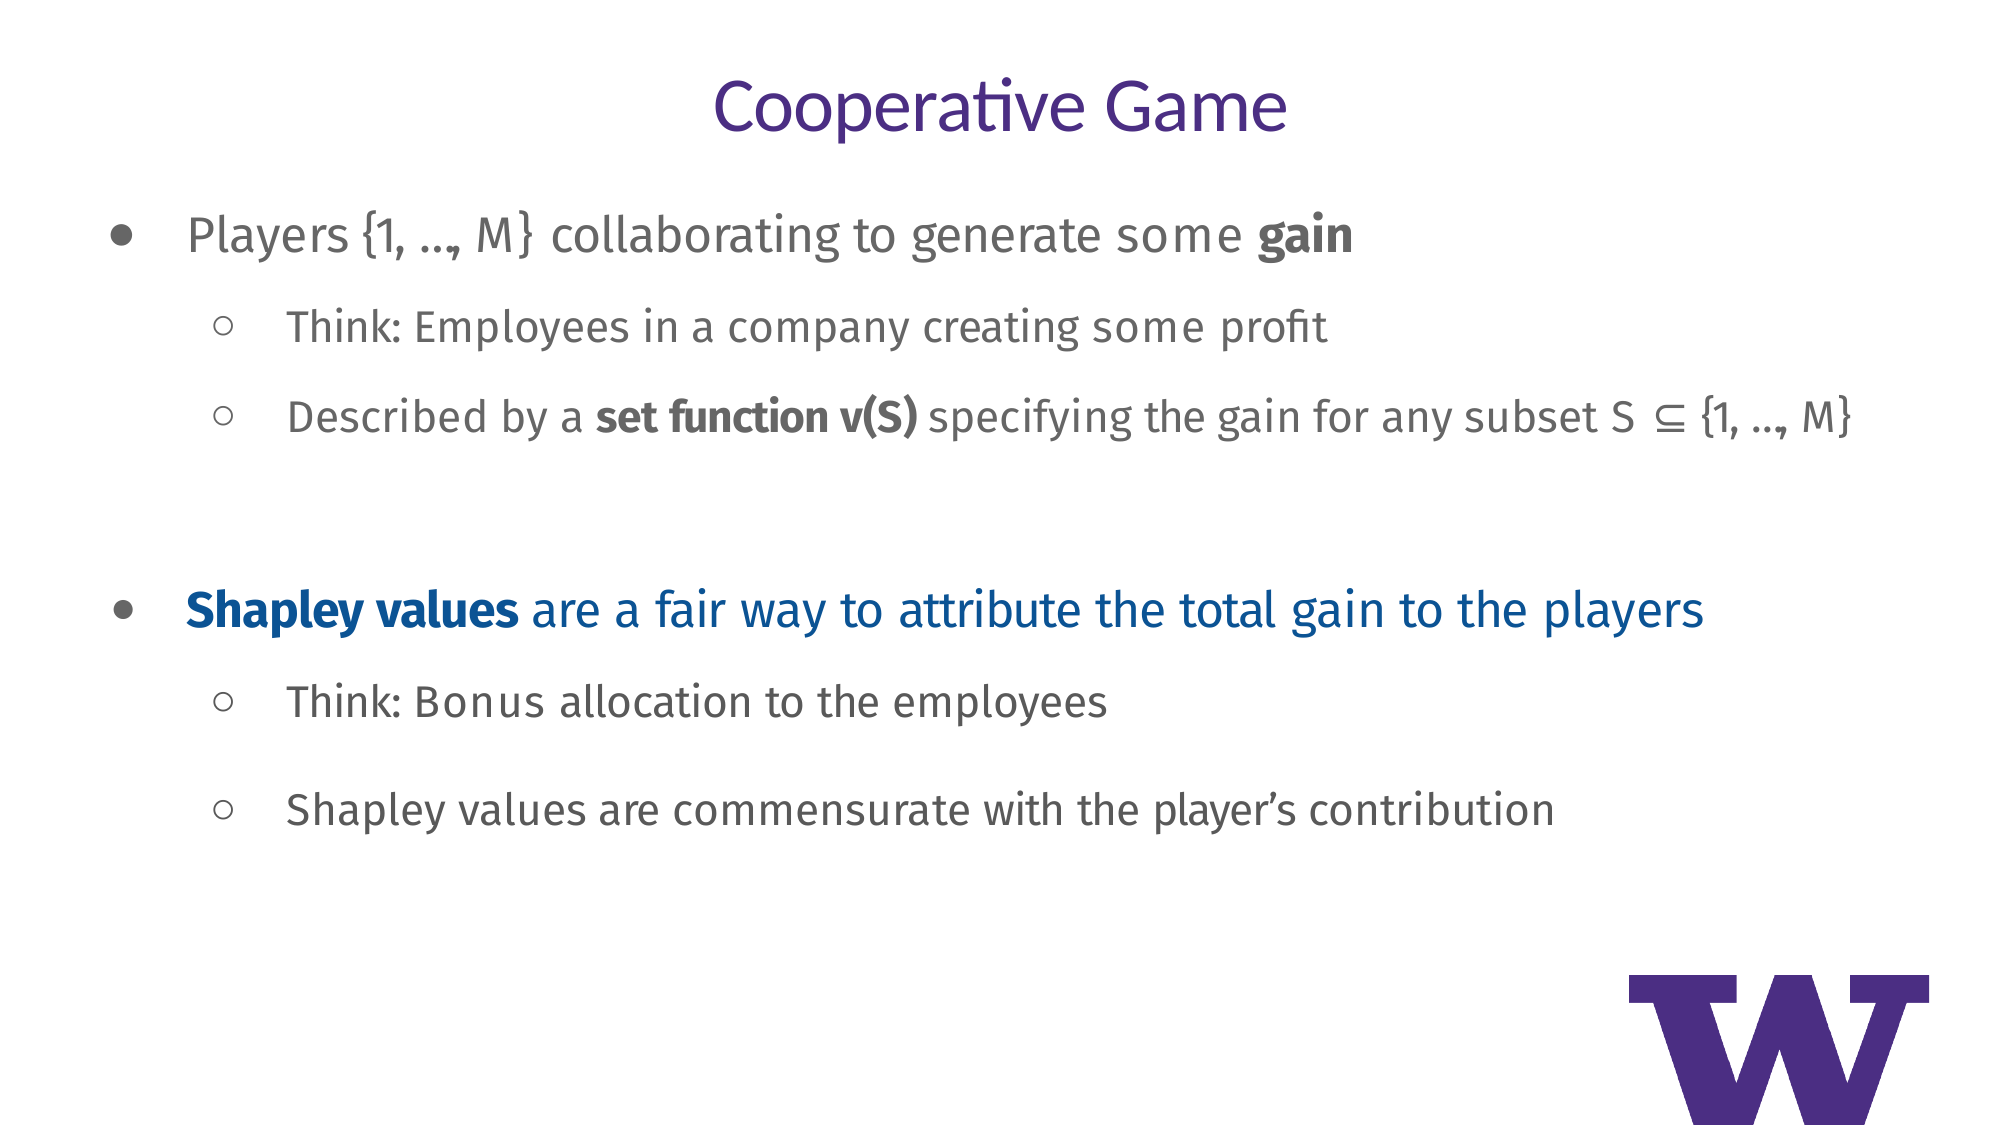

# Cooperative Game
Players {1, …, M} collaborating to generate some gain
Think: Employees in a company creating some proﬁt
Described by a set function v(S) specifying the gain for any subset S ⊆ {1, …, M}

Shapley values are a fair way to attribute the total gain to the players
Think: Bonus allocation to the employees

Shapley values are commensurate with the player’s contribution